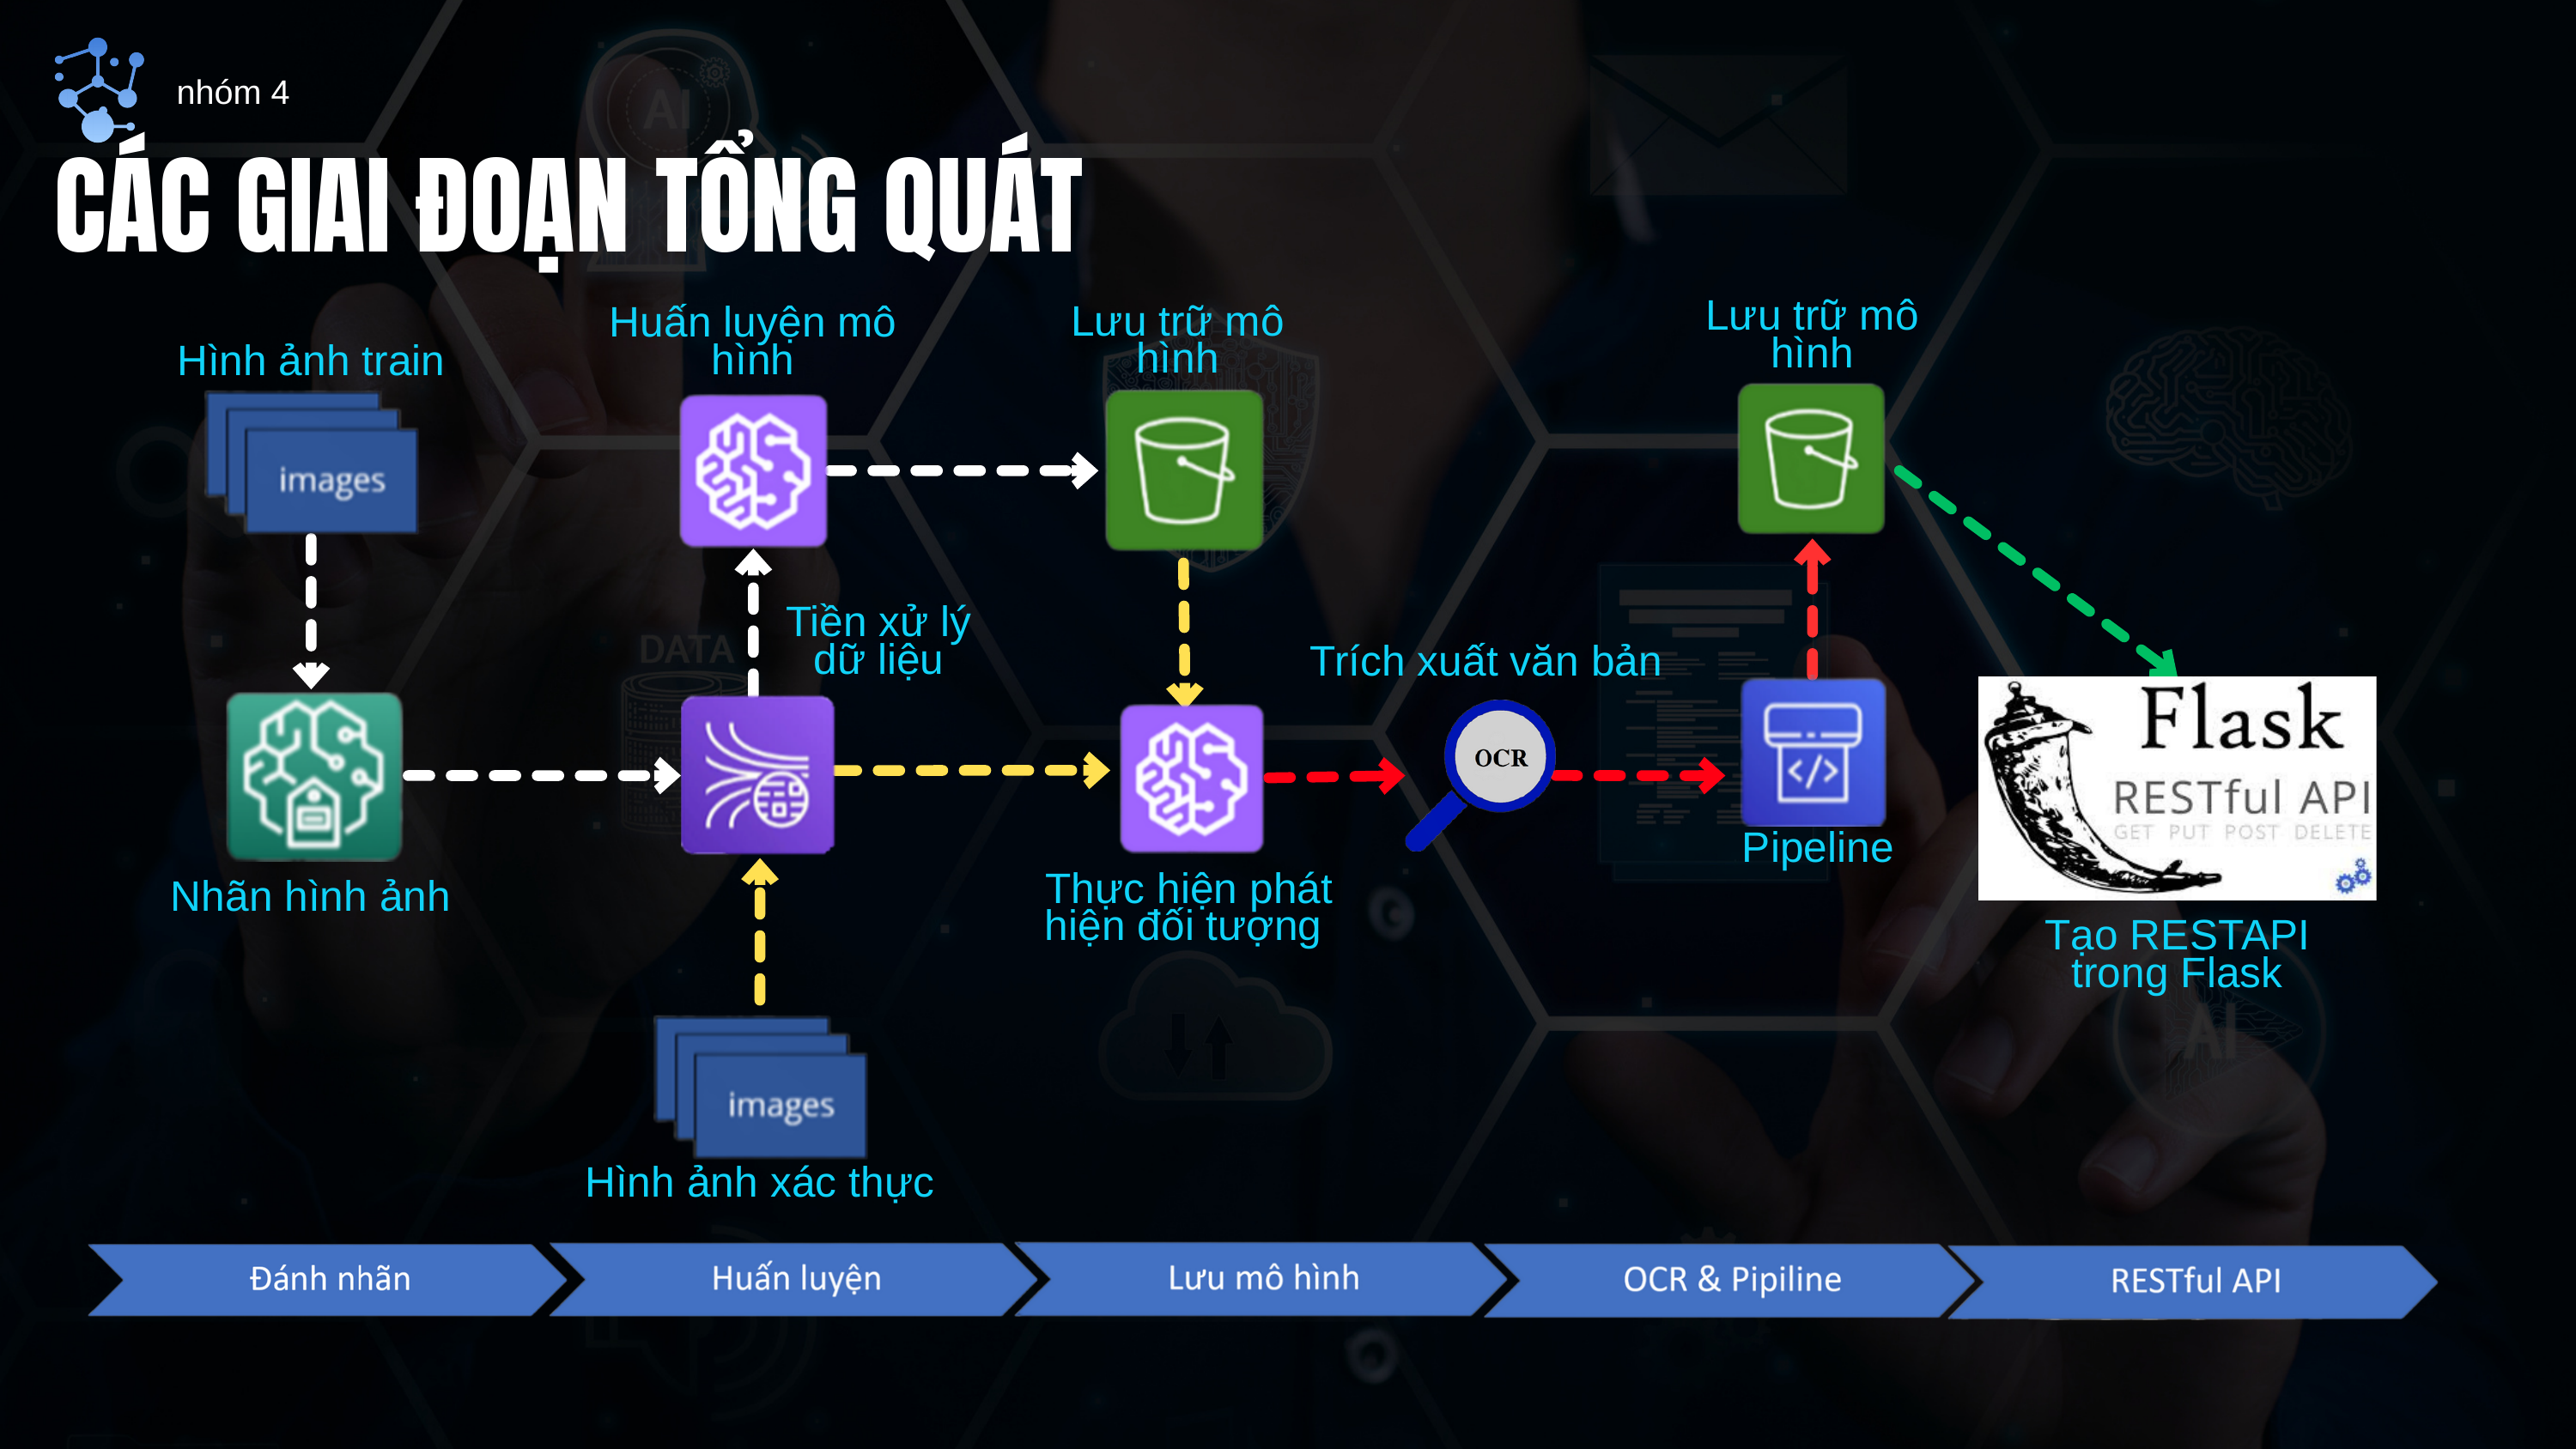

nhóm 4
CÁC GIAI ĐOẠN TỔNG QUÁT
Lưu trữ mô hình

Lưu trữ mô hình

Huấn luyện mô hình

Hình ảnh train

Tiền xử lý dữ liệu

Trích xuất văn bản

 Pipeline

Tạo RESTAPI trong Flask

Nhãn hình ảnh

 Thực hiện phát hiện đối tượng

Hình ảnh xác thực